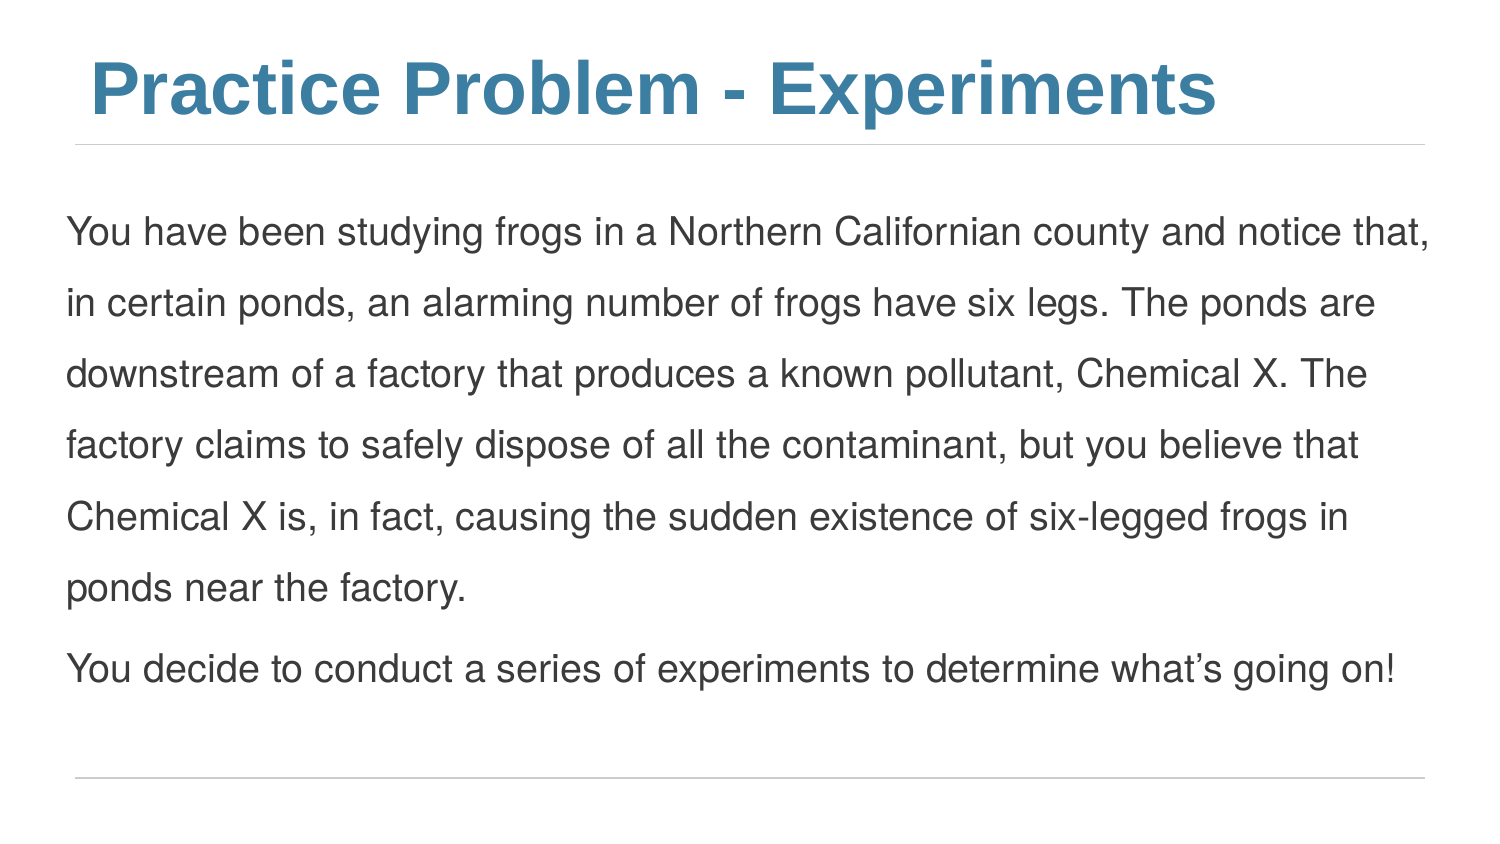

# Practice Problem - Experiments
You have been studying frogs in a Northern Californian county and notice that, in certain ponds, an alarming number of frogs have six legs. The ponds are downstream of a factory that produces a known pollutant, Chemical X. The factory claims to safely dispose of all the contaminant, but you believe that Chemical X is, in fact, causing the sudden existence of six-legged frogs in ponds near the factory.
You decide to conduct a series of experiments to determine what’s going on!